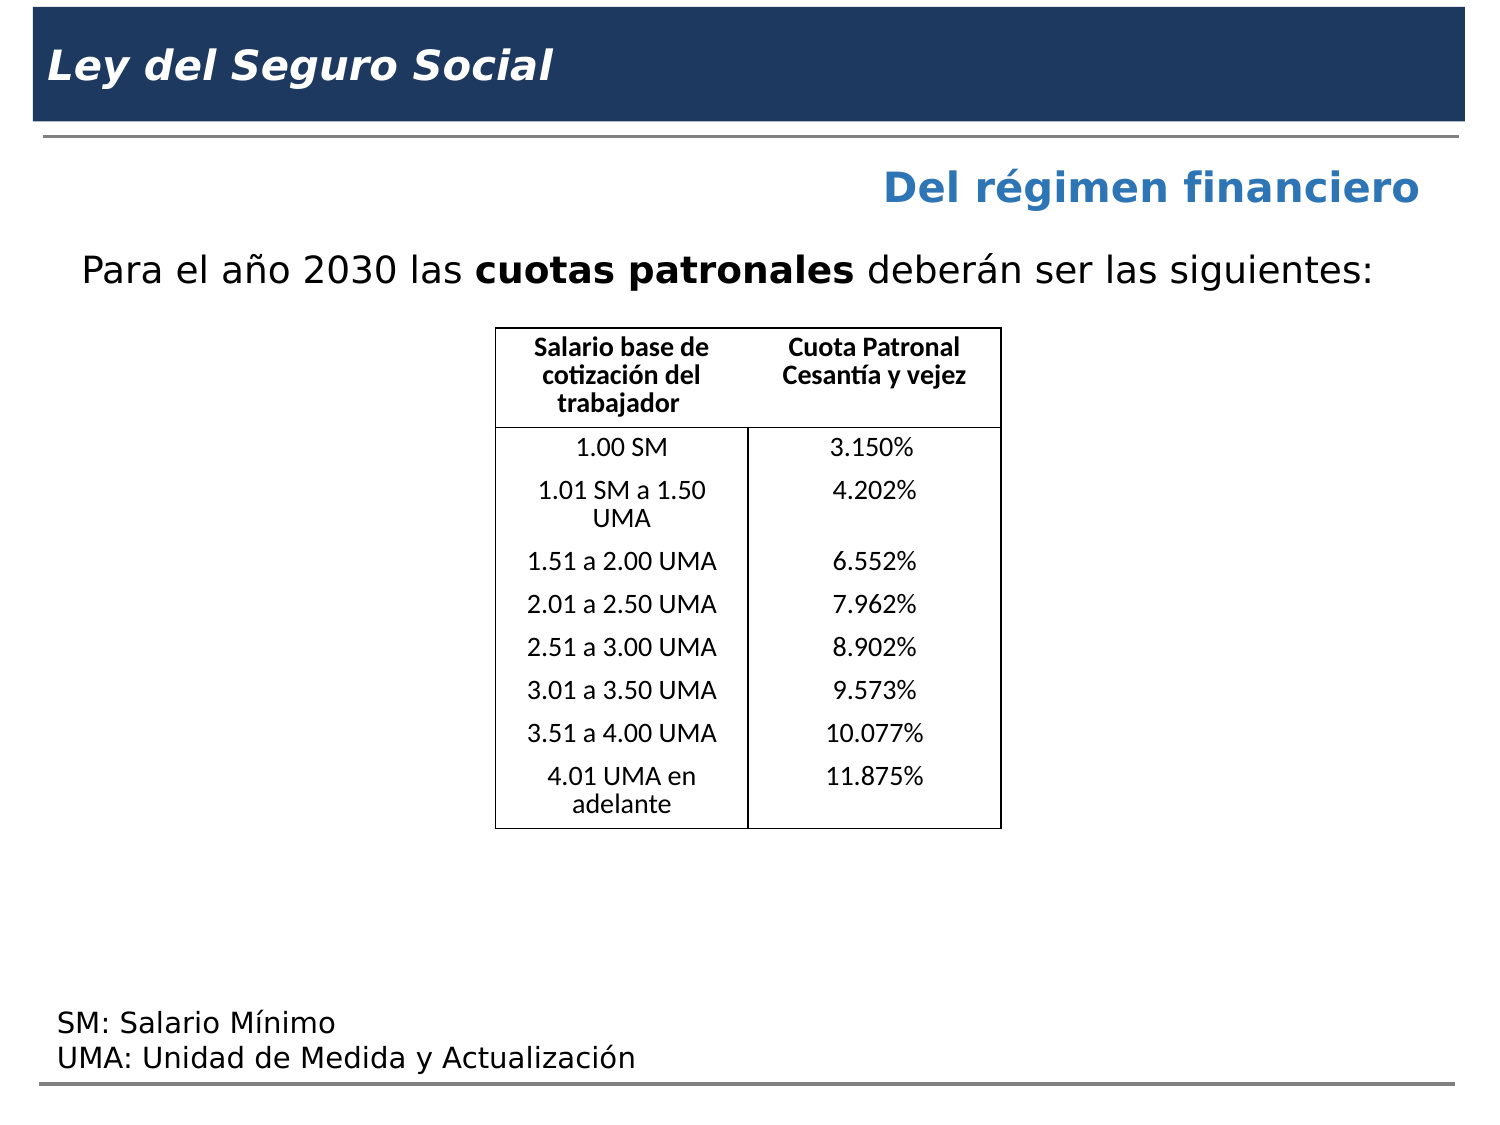

Ley del Seguro Social
Del régimen financiero
Para el año 2030 las cuotas patronales deberán ser las siguientes:

| Salario base de cotización del trabajador | Cuota Patronal Cesantía y vejez |
| --- | --- |
| 1.00 SM | 3.150% |
| 1.01 SM a 1.50 UMA | 4.202% |
| 1.51 a 2.00 UMA | 6.552% |
| 2.01 a 2.50 UMA | 7.962% |
| 2.51 a 3.00 UMA | 8.902% |
| 3.01 a 3.50 UMA | 9.573% |
| 3.51 a 4.00 UMA | 10.077% |
| 4.01 UMA en adelante | 11.875% |
SM: Salario Mínimo
UMA: Unidad de Medida y Actualización